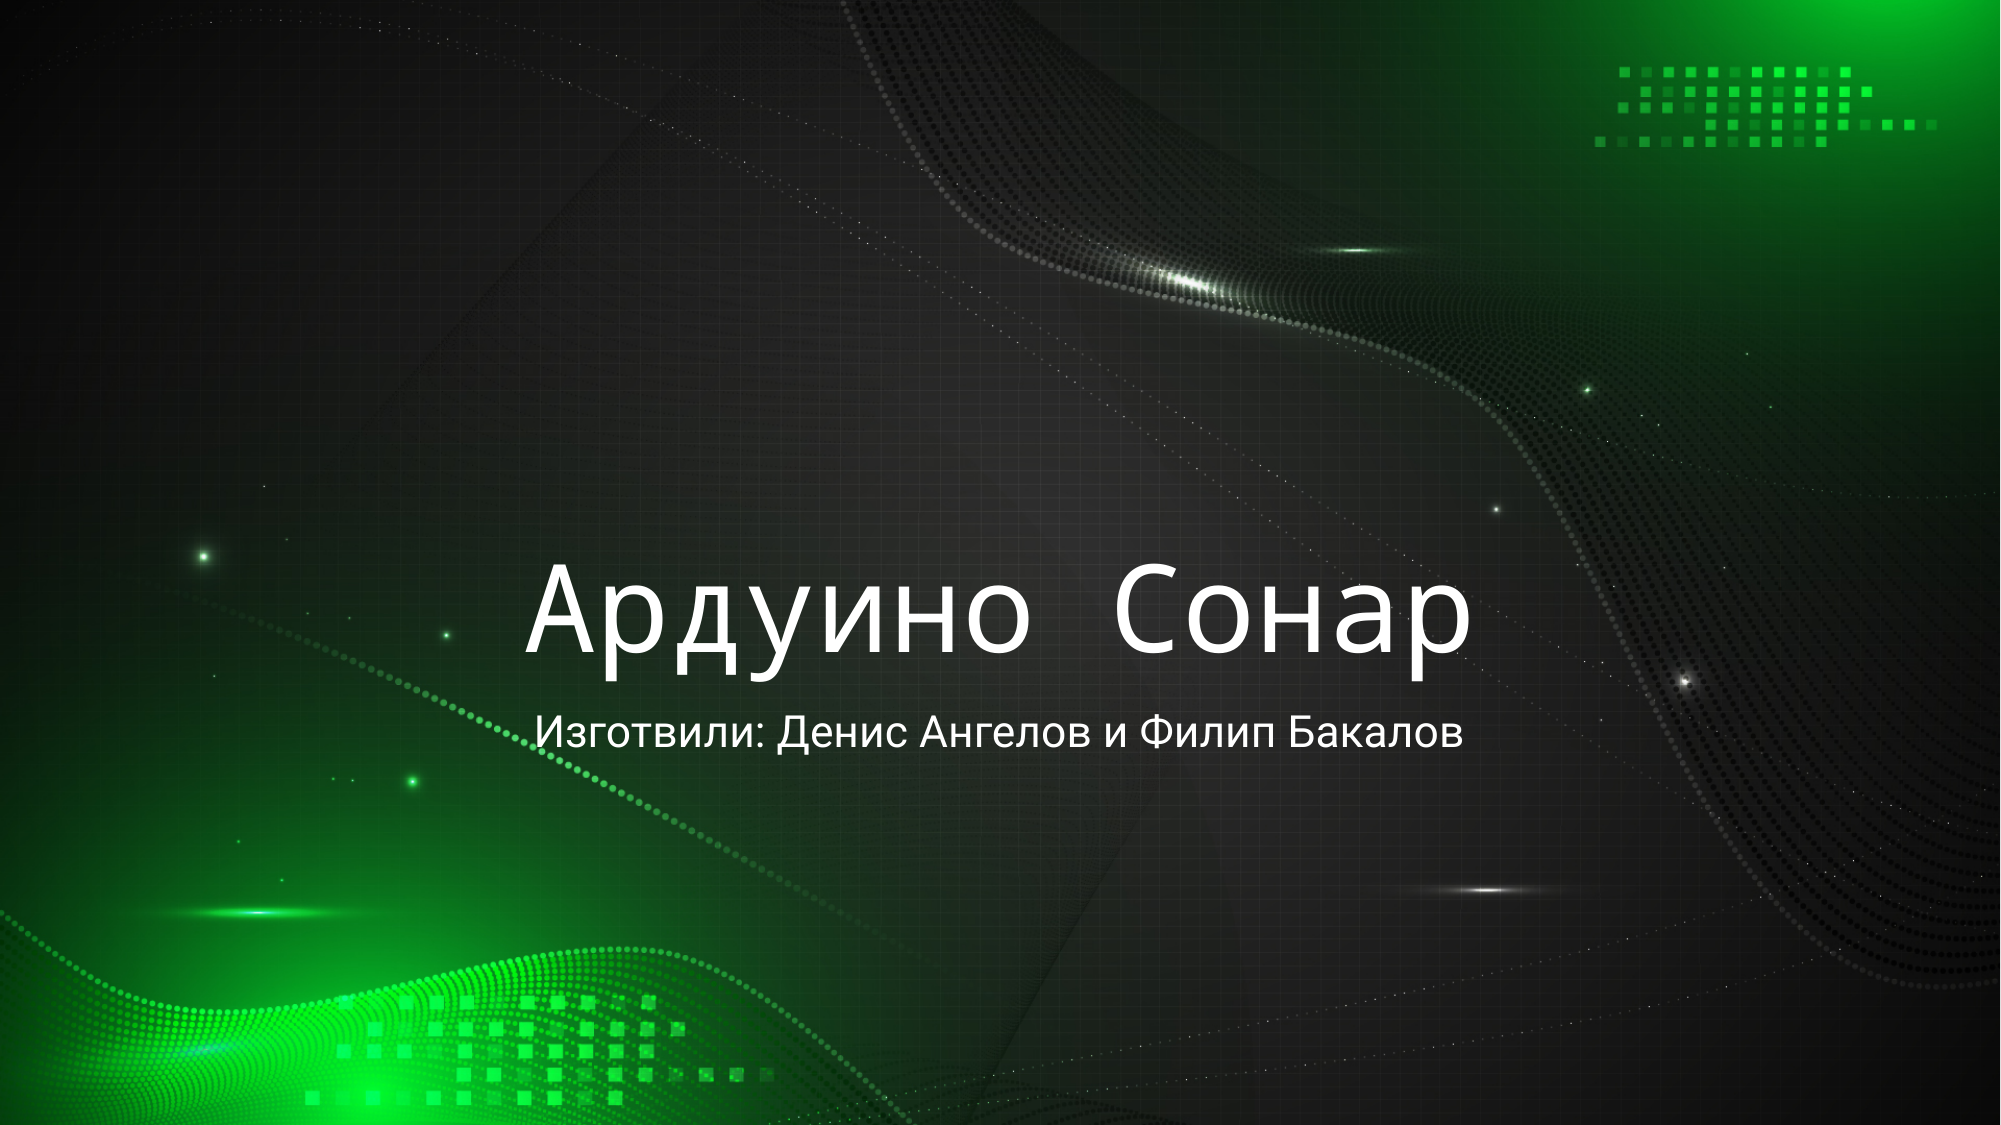

# Ардуино Сонар
Изготвили: Денис Ангелов и Филип Бакалов